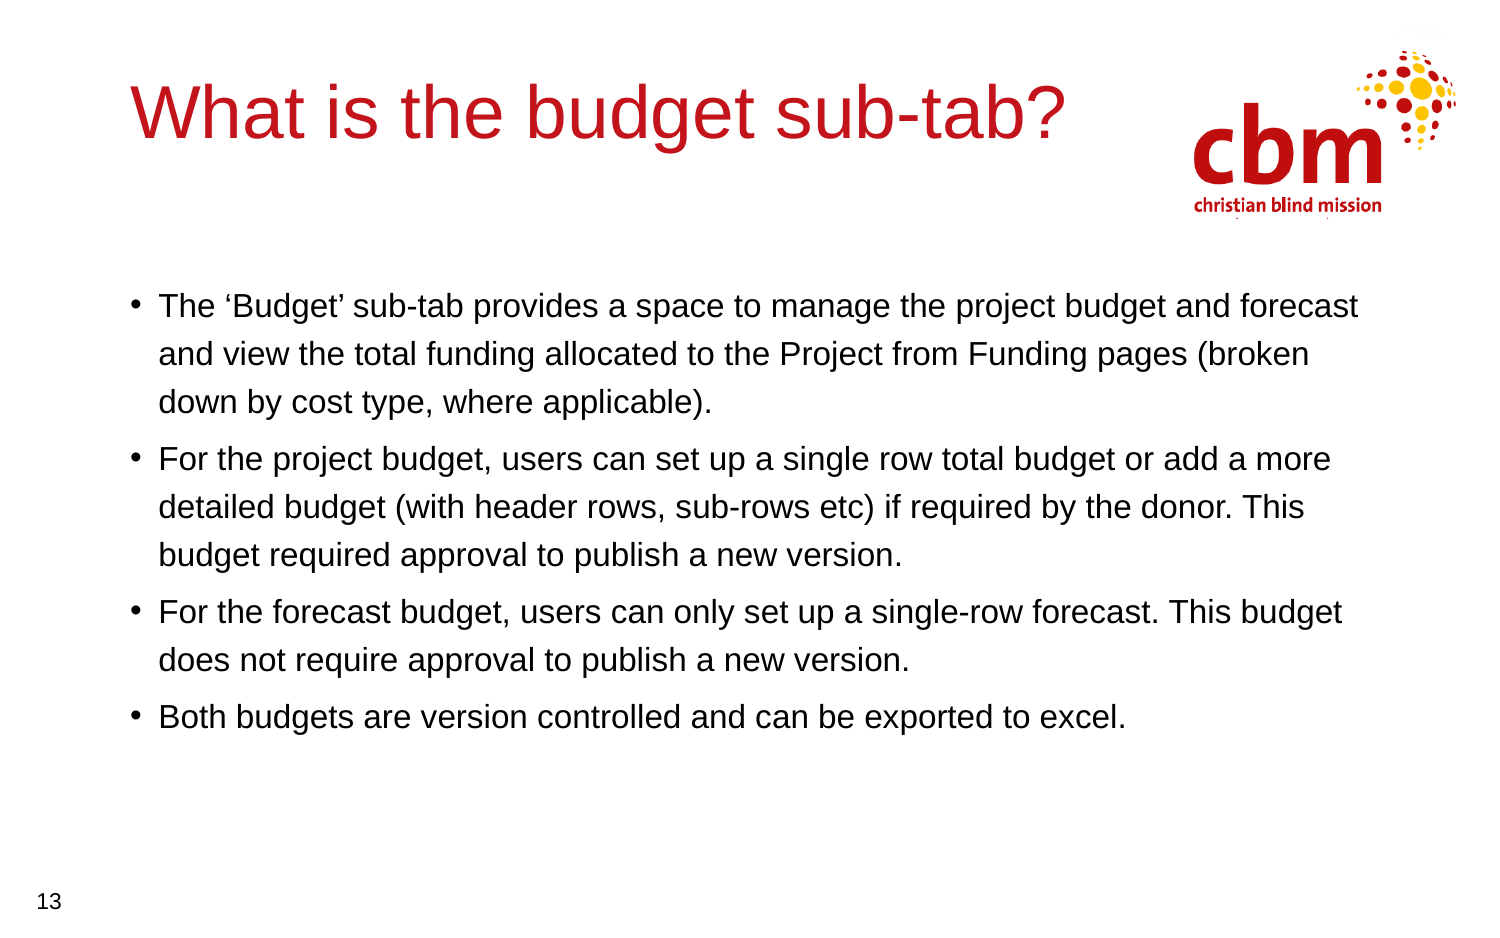

# What is the budget sub-tab?
The ‘Budget’ sub-tab provides a space to manage the project budget and forecast and view the total funding allocated to the Project from Funding pages (broken down by cost type, where applicable).
For the project budget, users can set up a single row total budget or add a more detailed budget (with header rows, sub-rows etc) if required by the donor. This budget required approval to publish a new version.
For the forecast budget, users can only set up a single-row forecast. This budget does not require approval to publish a new version.
Both budgets are version controlled and can be exported to excel.
13